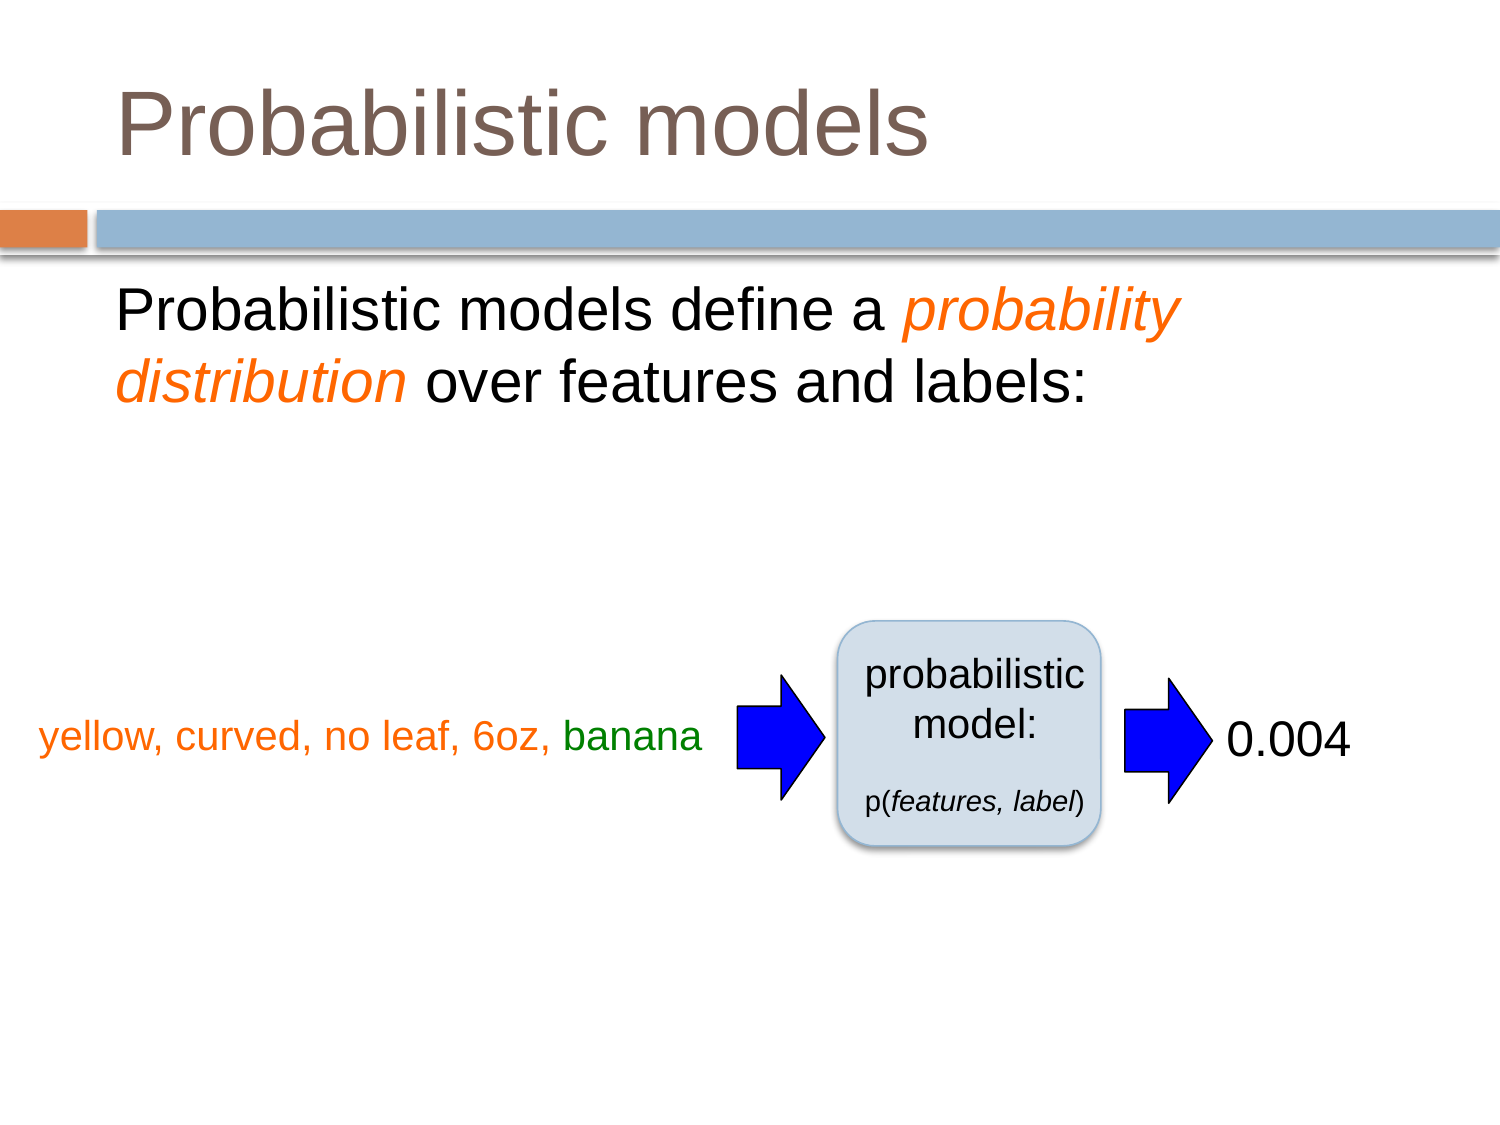

# Probabilistic models
Probabilistic models define a probability distribution over features and labels:

probabilistic model:

p(features, label)

0.004
yellow, curved, no leaf, 6oz, banana